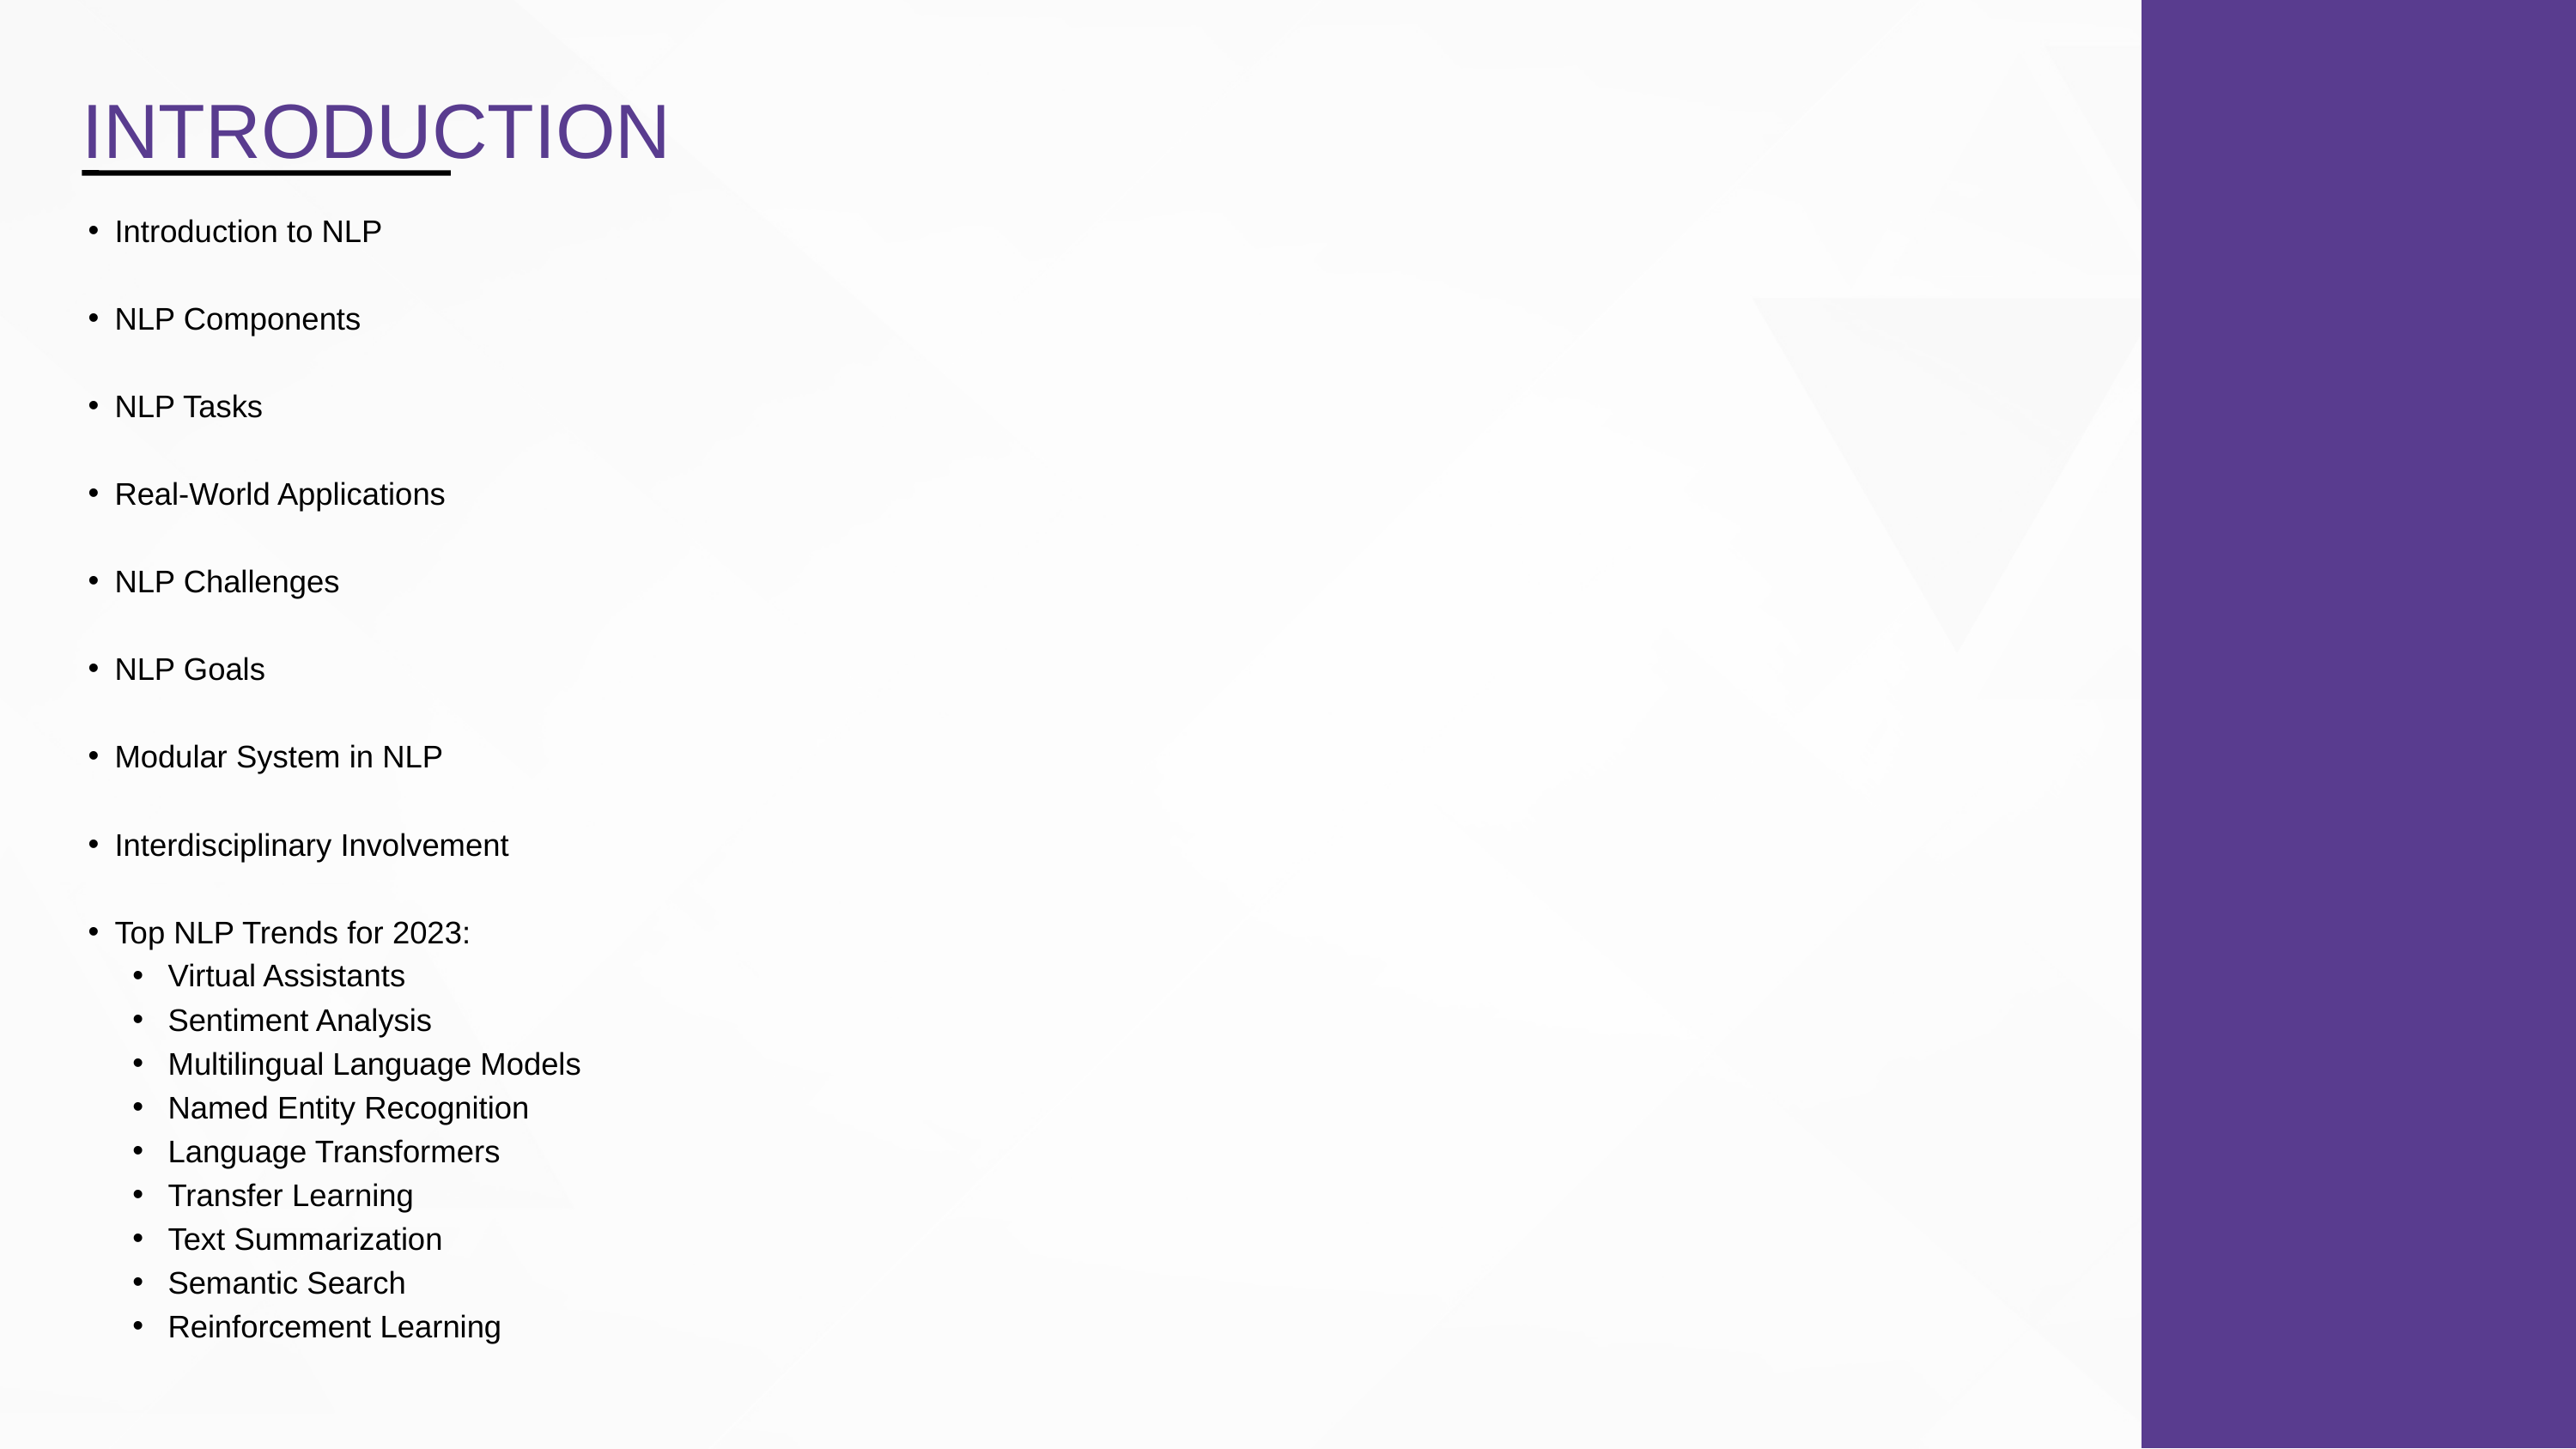

INTRODUCTION

Introduction to NLP

NLP Components

NLP Tasks

Real-World Applications

NLP Challenges

NLP Goals

Modular System in NLP

Interdisciplinary Involvement

Top NLP Trends for 2023:
Virtual Assistants
Sentiment Analysis
Multilingual Language Models
Named Entity Recognition
Language Transformers
Transfer Learning
Text Summarization
Semantic Search
Reinforcement Learning